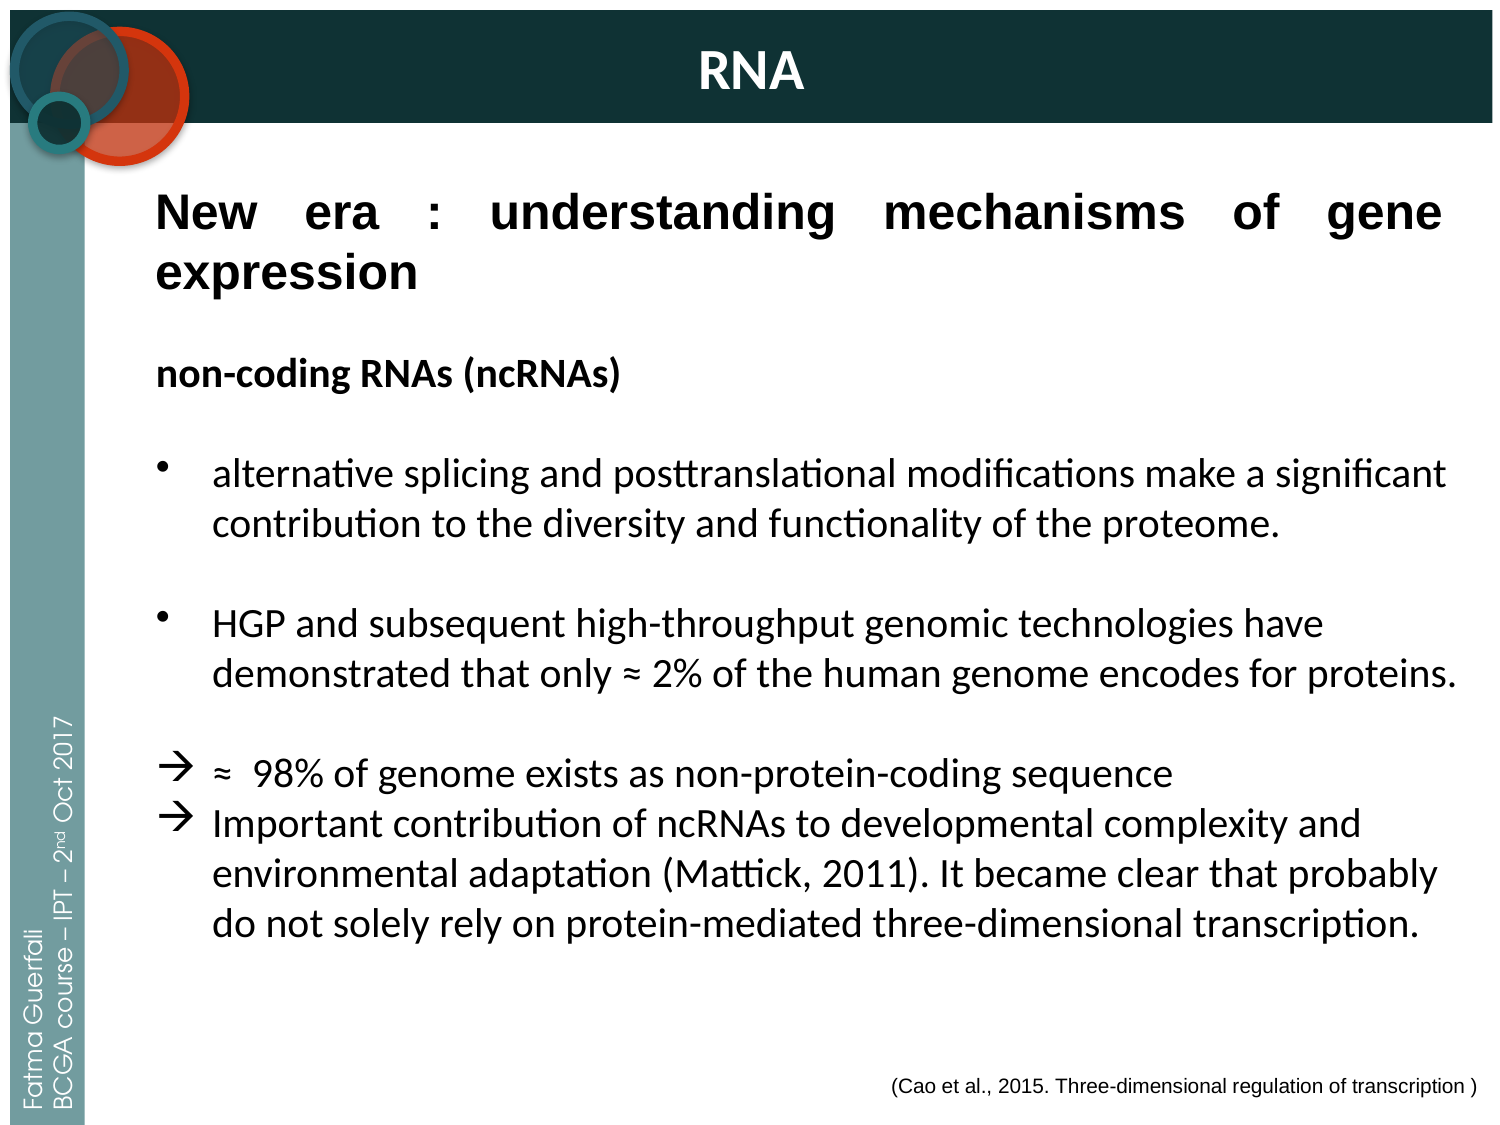

RNA

New era : understanding mechanisms of gene expression
non-coding RNAs (ncRNAs)

alternative splicing and posttranslational modifications make a significant contribution to the diversity and functionality of the proteome.

HGP and subsequent high-throughput genomic technologies have demonstrated that only ≈ 2% of the human genome encodes for proteins.

≈  98% of genome exists as non-protein-coding sequence
Important contribution of ncRNAs to developmental complexity and environmental adaptation (Mattick, 2011). It became clear that probably do not solely rely on protein-mediated three-dimensional transcription.
Fatma Guerfali
BCGA course – IPT – 2nd Oct 2017
(Cao et al., 2015. Three-dimensional regulation of transcription )